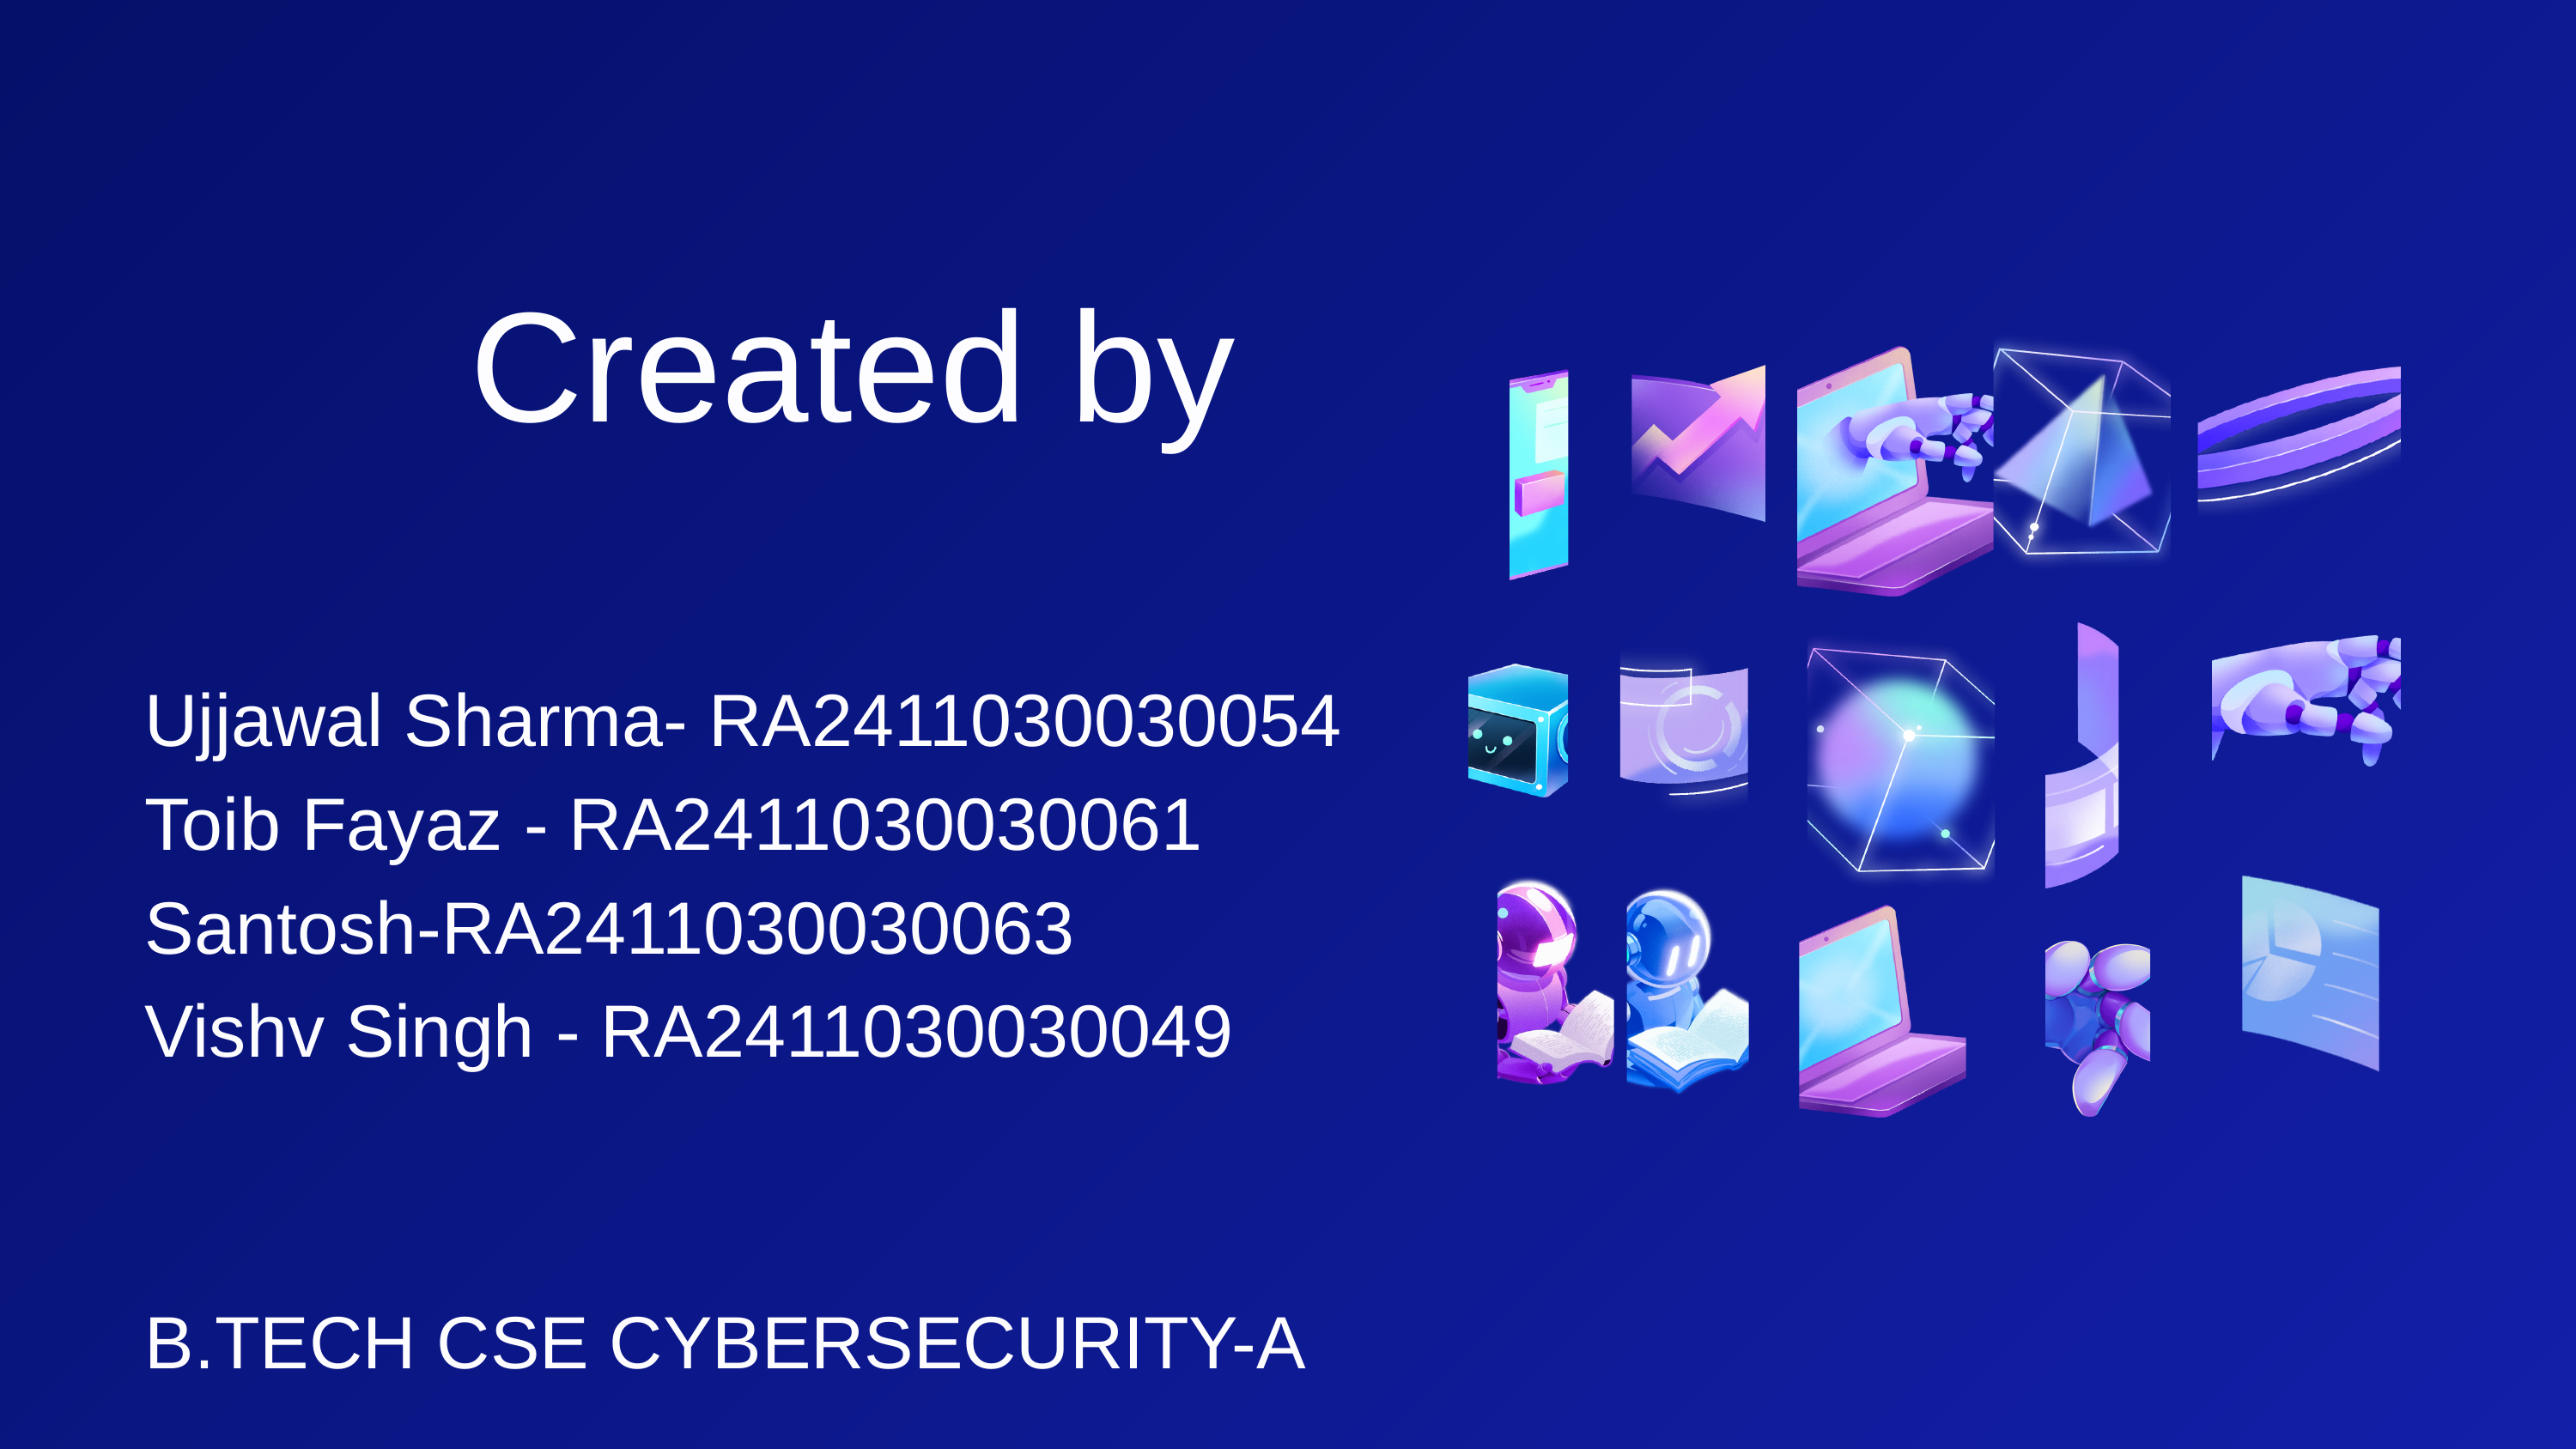

Created by

Ujjawal Sharma- RA2411030030054
Toib Fayaz - RA2411030030061
Santosh-RA2411030030063
Vishv Singh - RA2411030030049

B.TECH CSE CYBERSECURITY-A